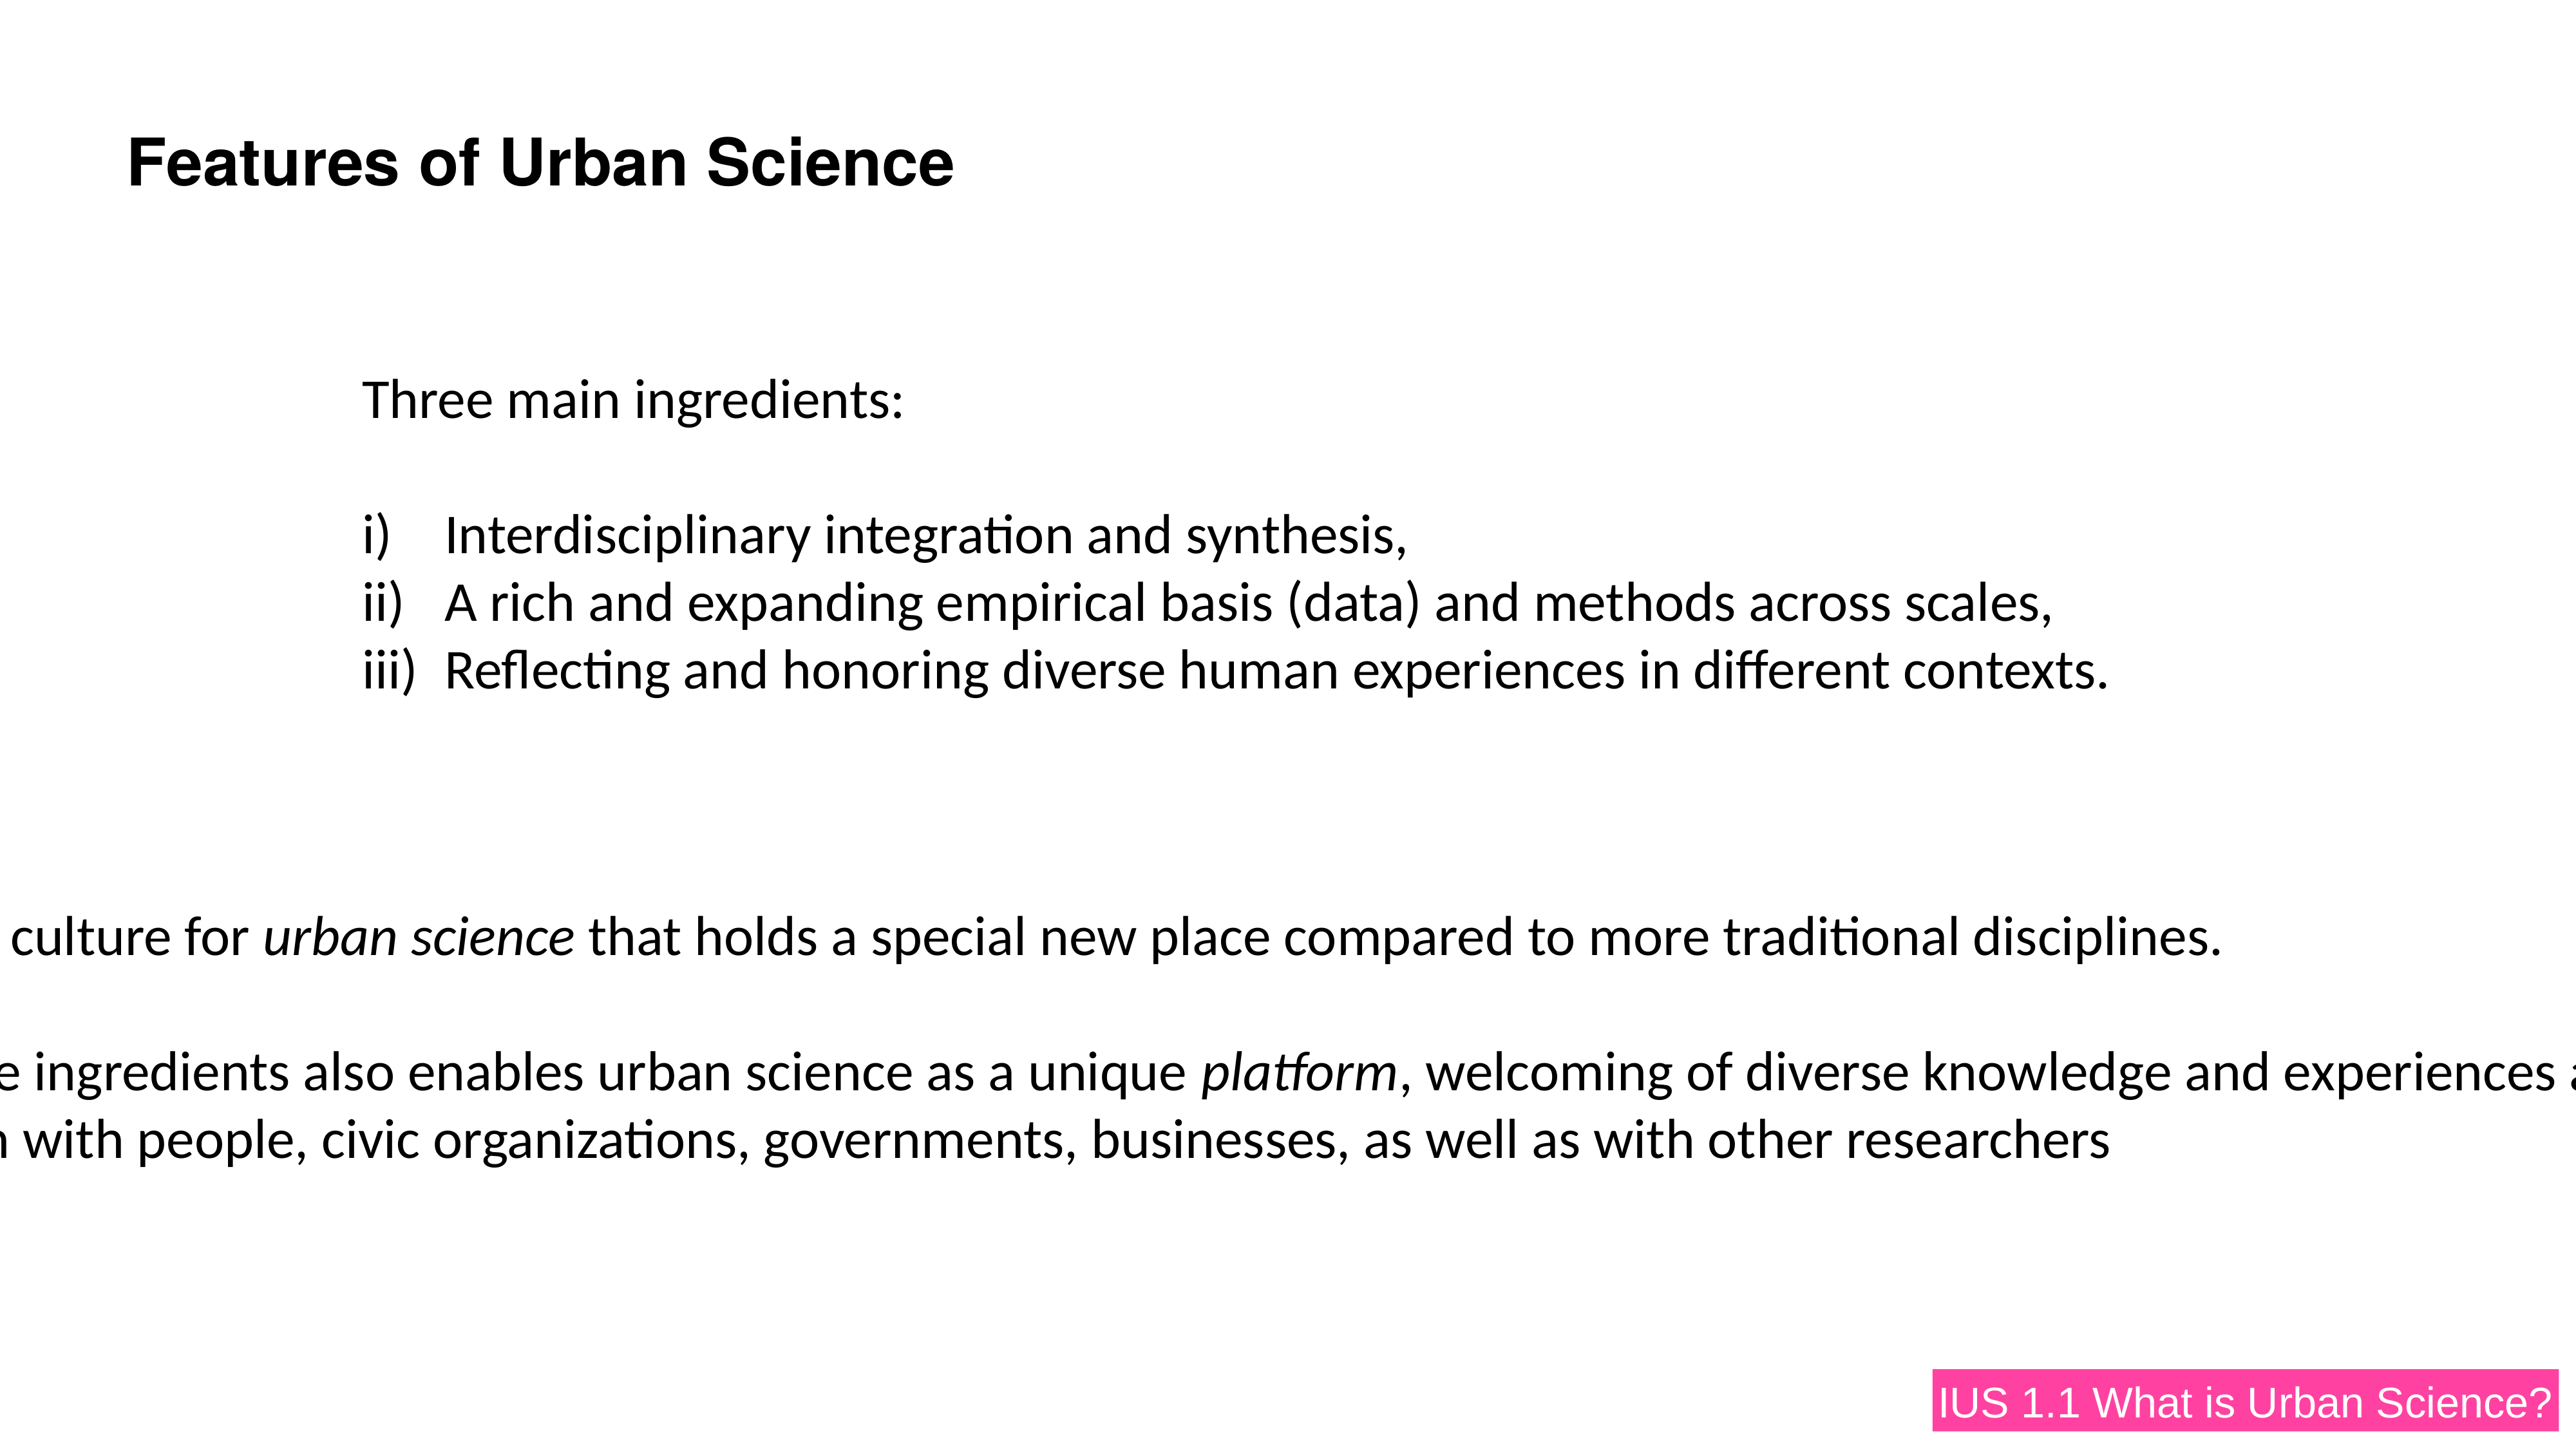

Features of Urban Science
Three main ingredients:

Interdisciplinary integration and synthesis,
A rich and expanding empirical basis (data) and methods across scales,
Reflecting and honoring diverse human experiences in different contexts.
This creates a scientific culture for urban science that holds a special new place compared to more traditional disciplines.

The integration of these ingredients also enables urban science as a unique platform, welcoming of diverse knowledge and experiences and uniquely situated for scientific co-production with people, civic organizations, governments, businesses, as well as with other researchers
IUS 1.1 What is Urban Science?